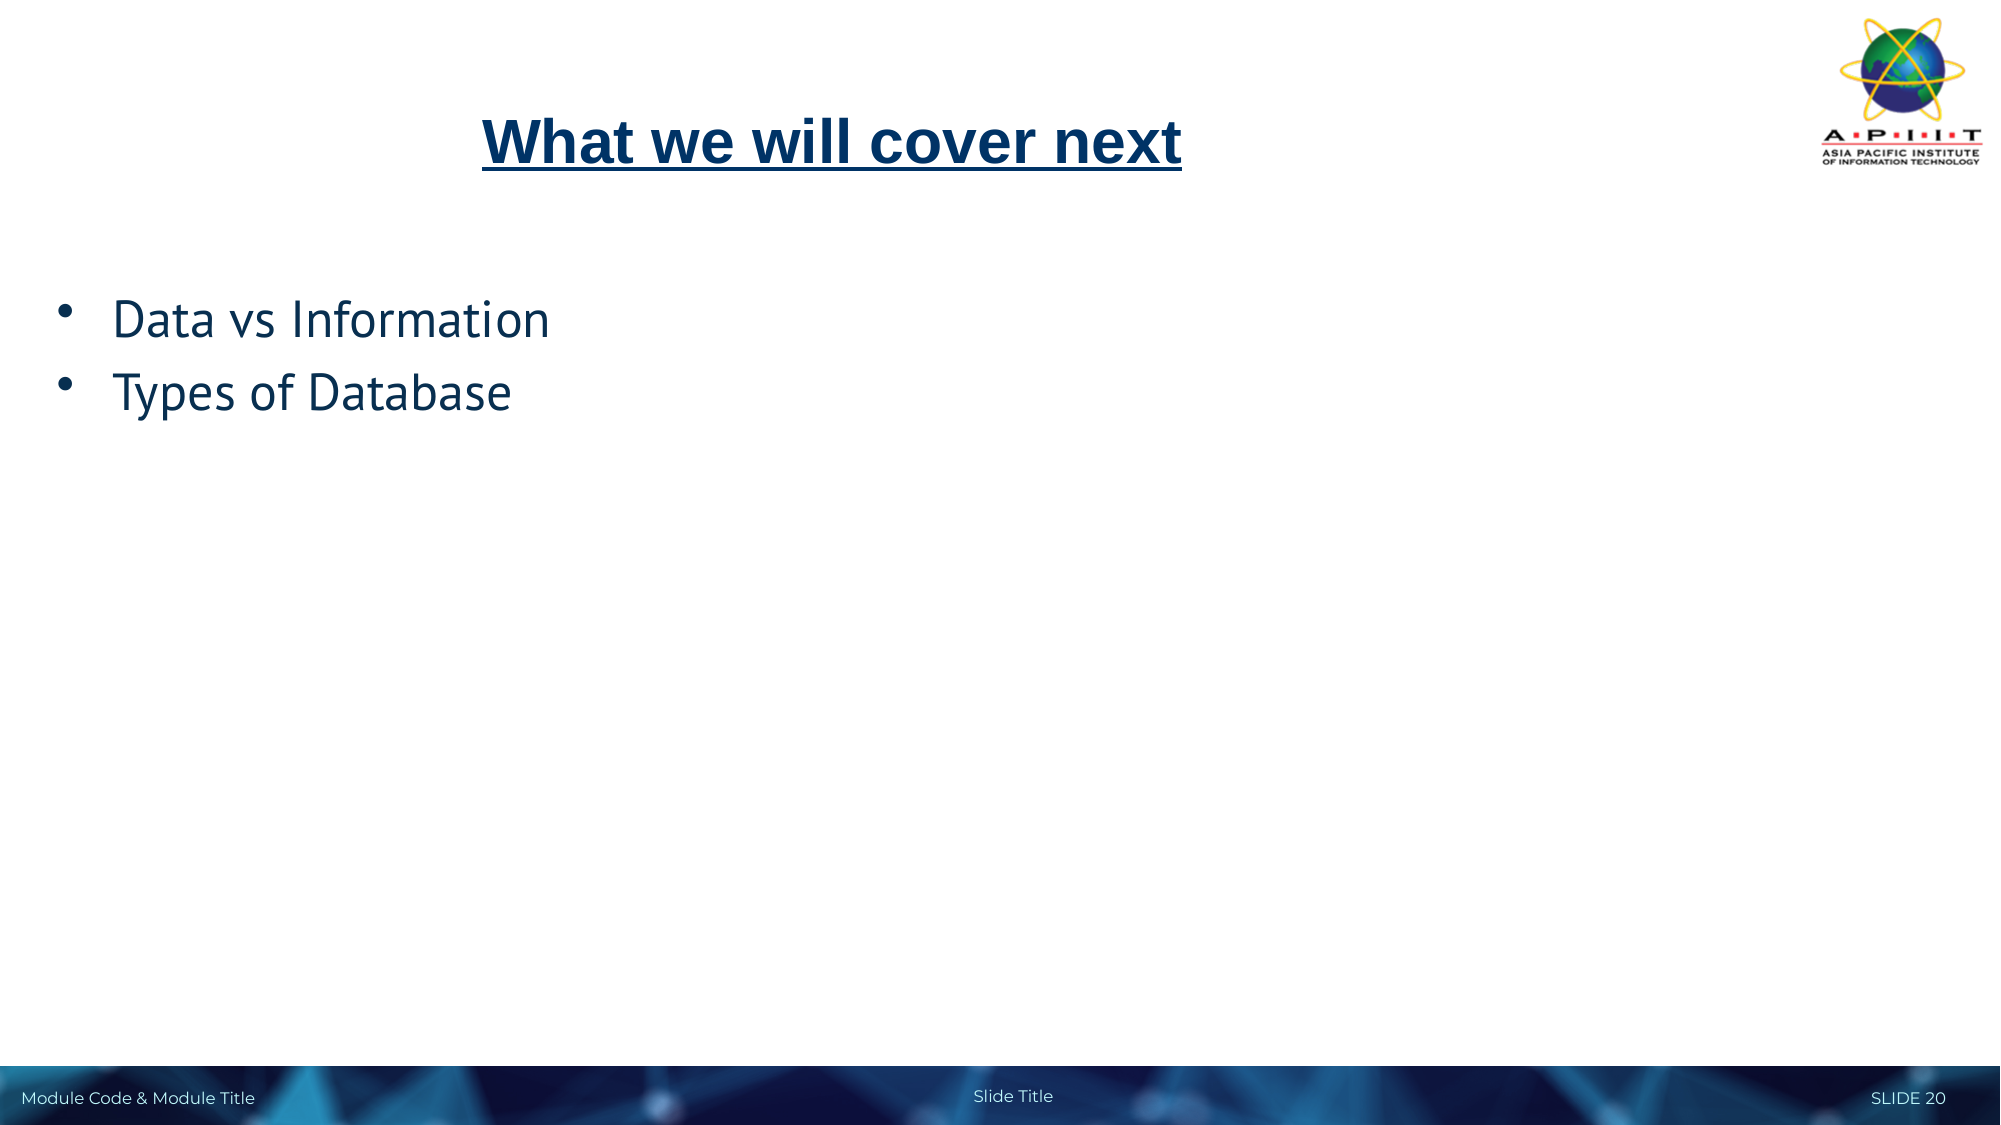

# What we will cover next
Data vs Information
Types of Database